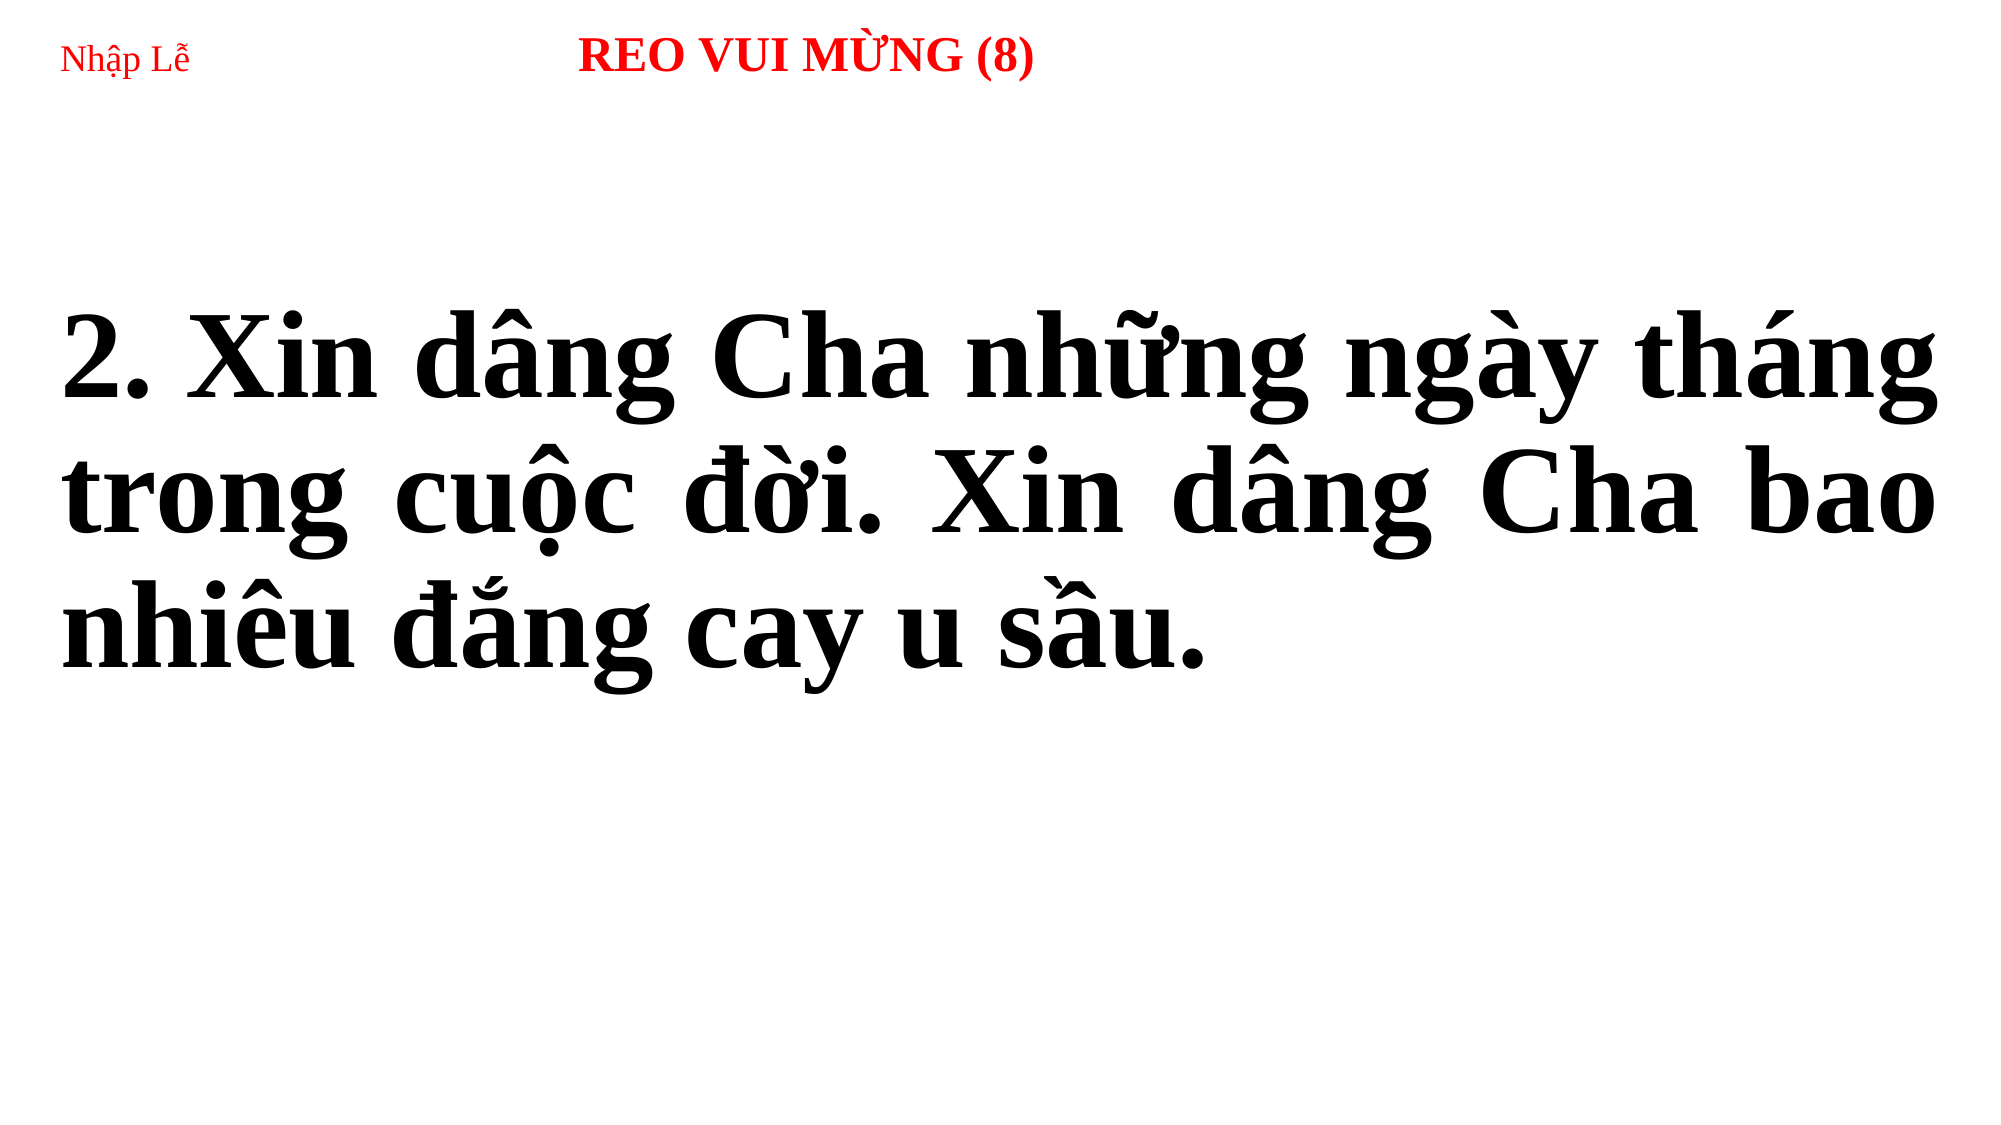

# Nhập Lễ              	                       REO VUI MỪNG (8)
2. Xin dâng Cha những ngày tháng trong cuộc đời. Xin dâng Cha bao nhiêu đắng cay u sầu.